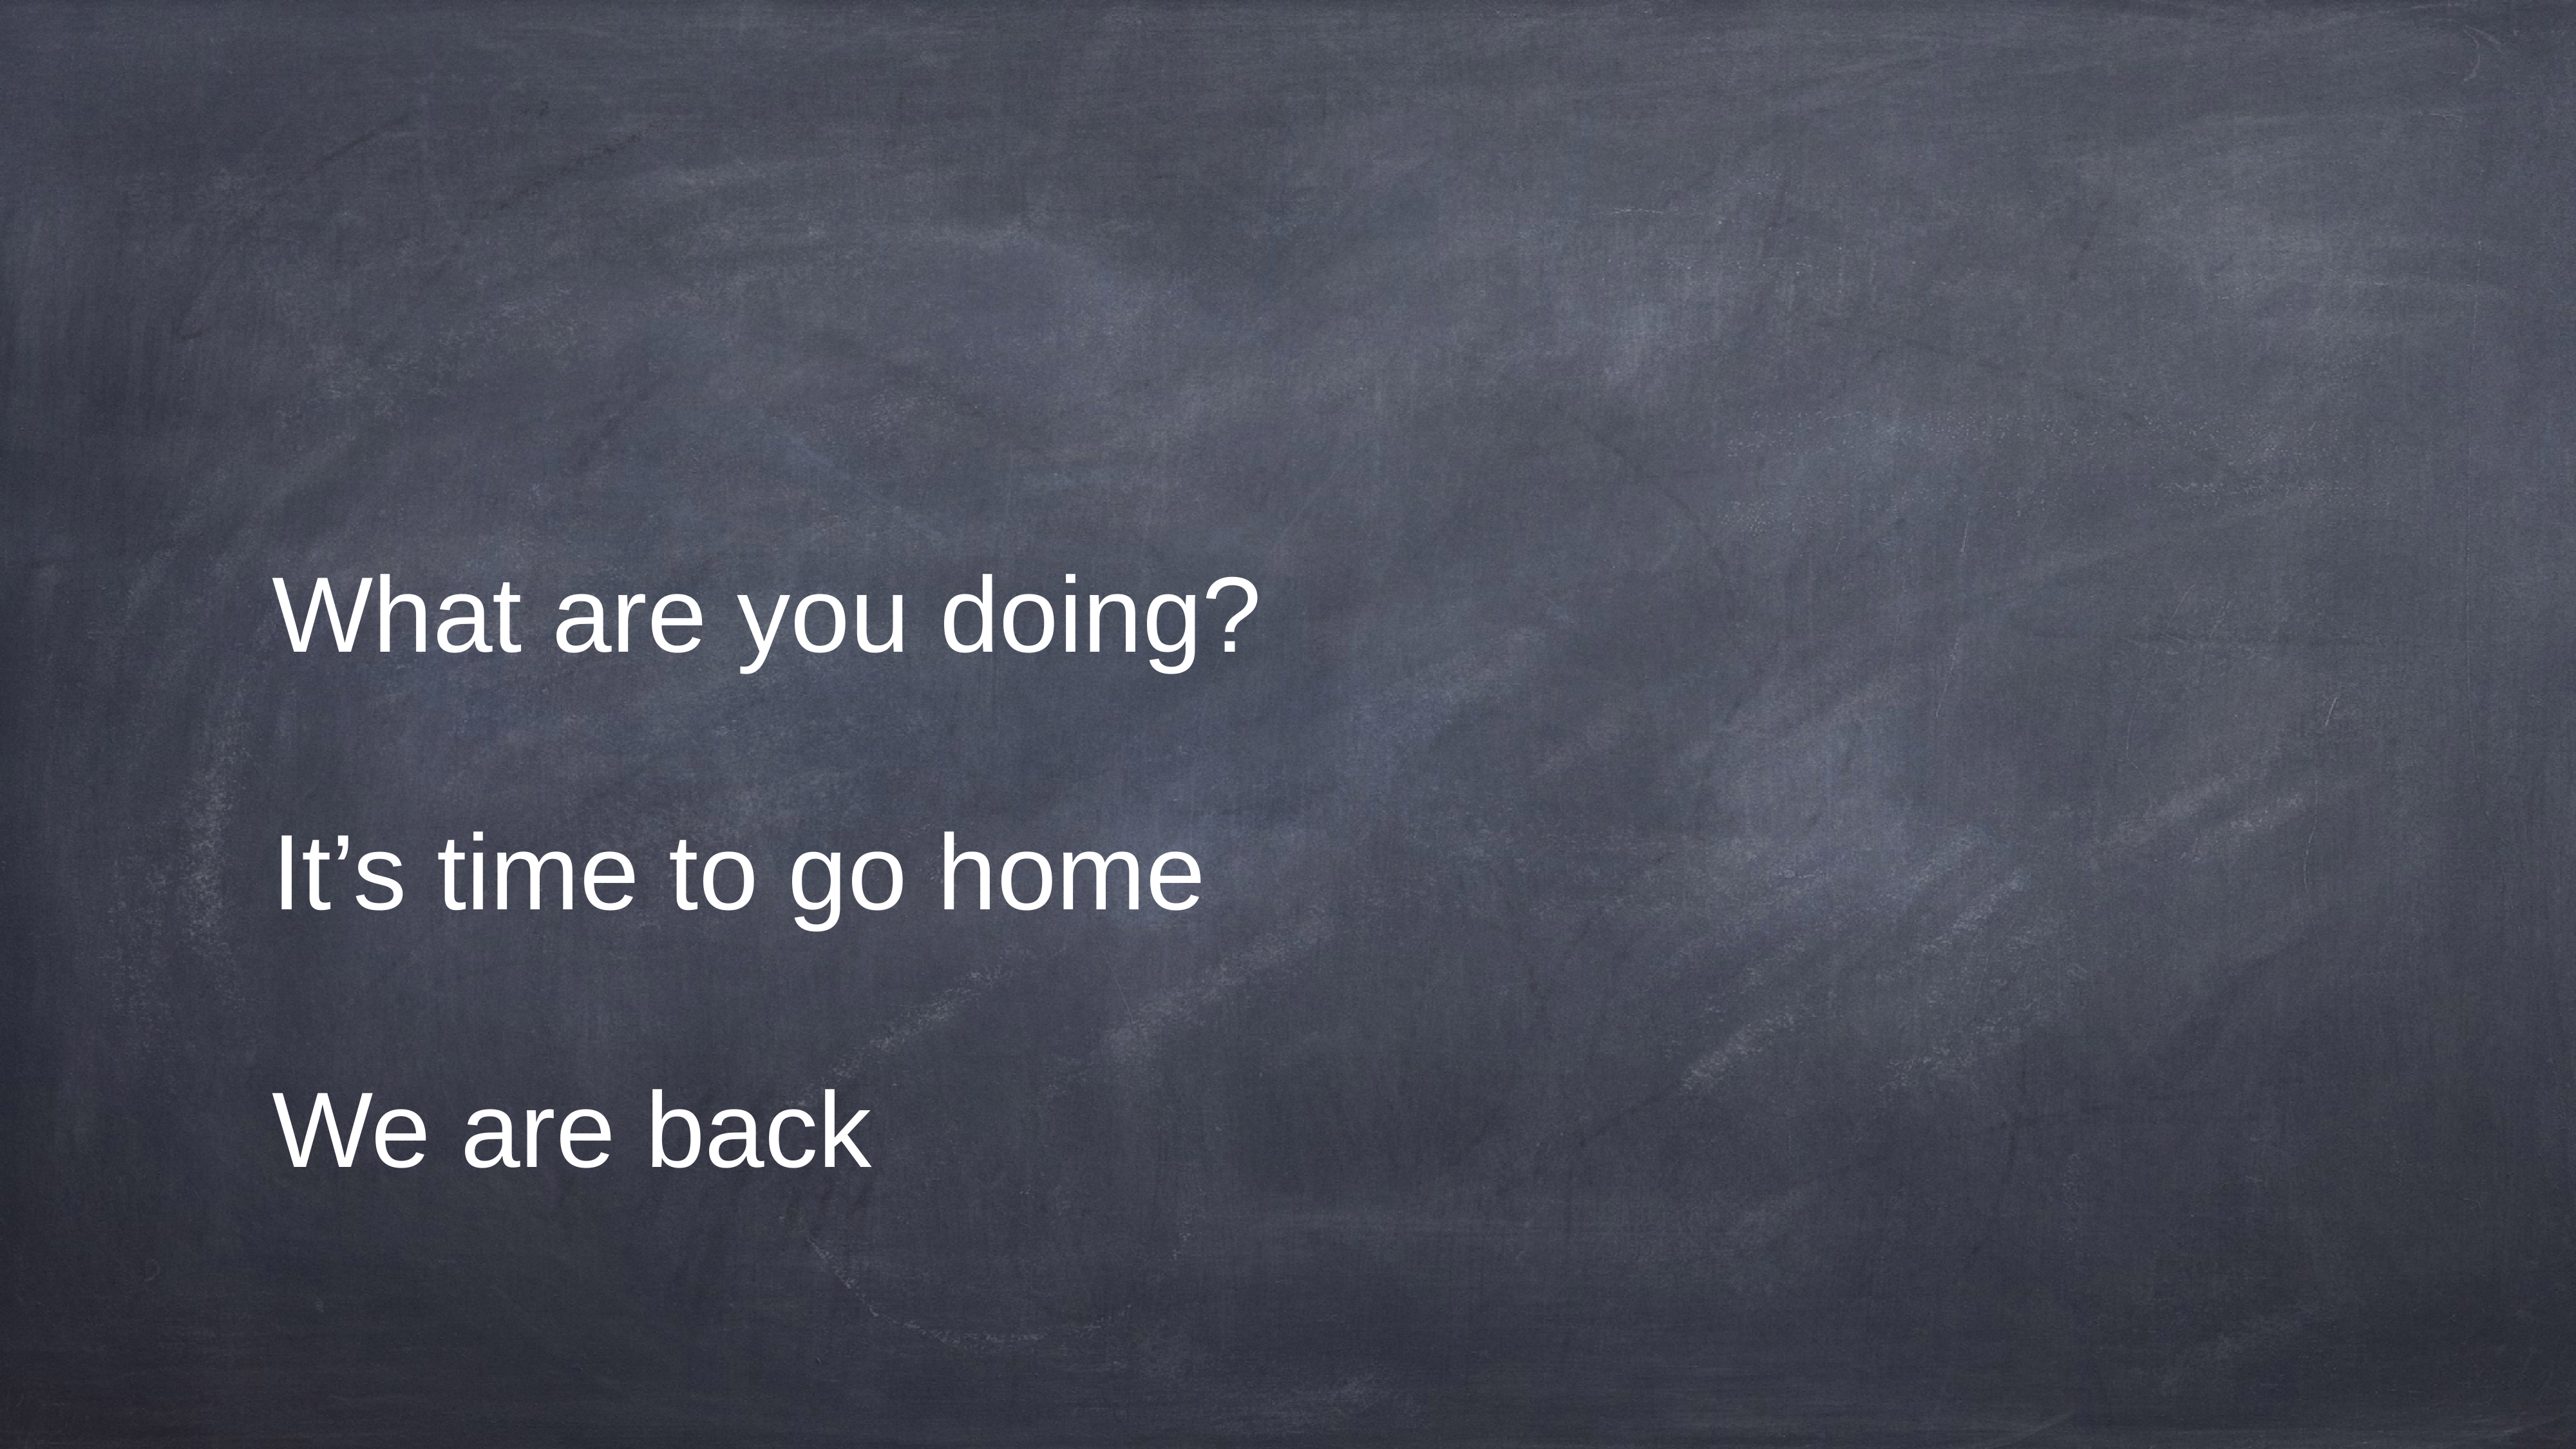

# What are you doing?

It’s time to go home

We are back